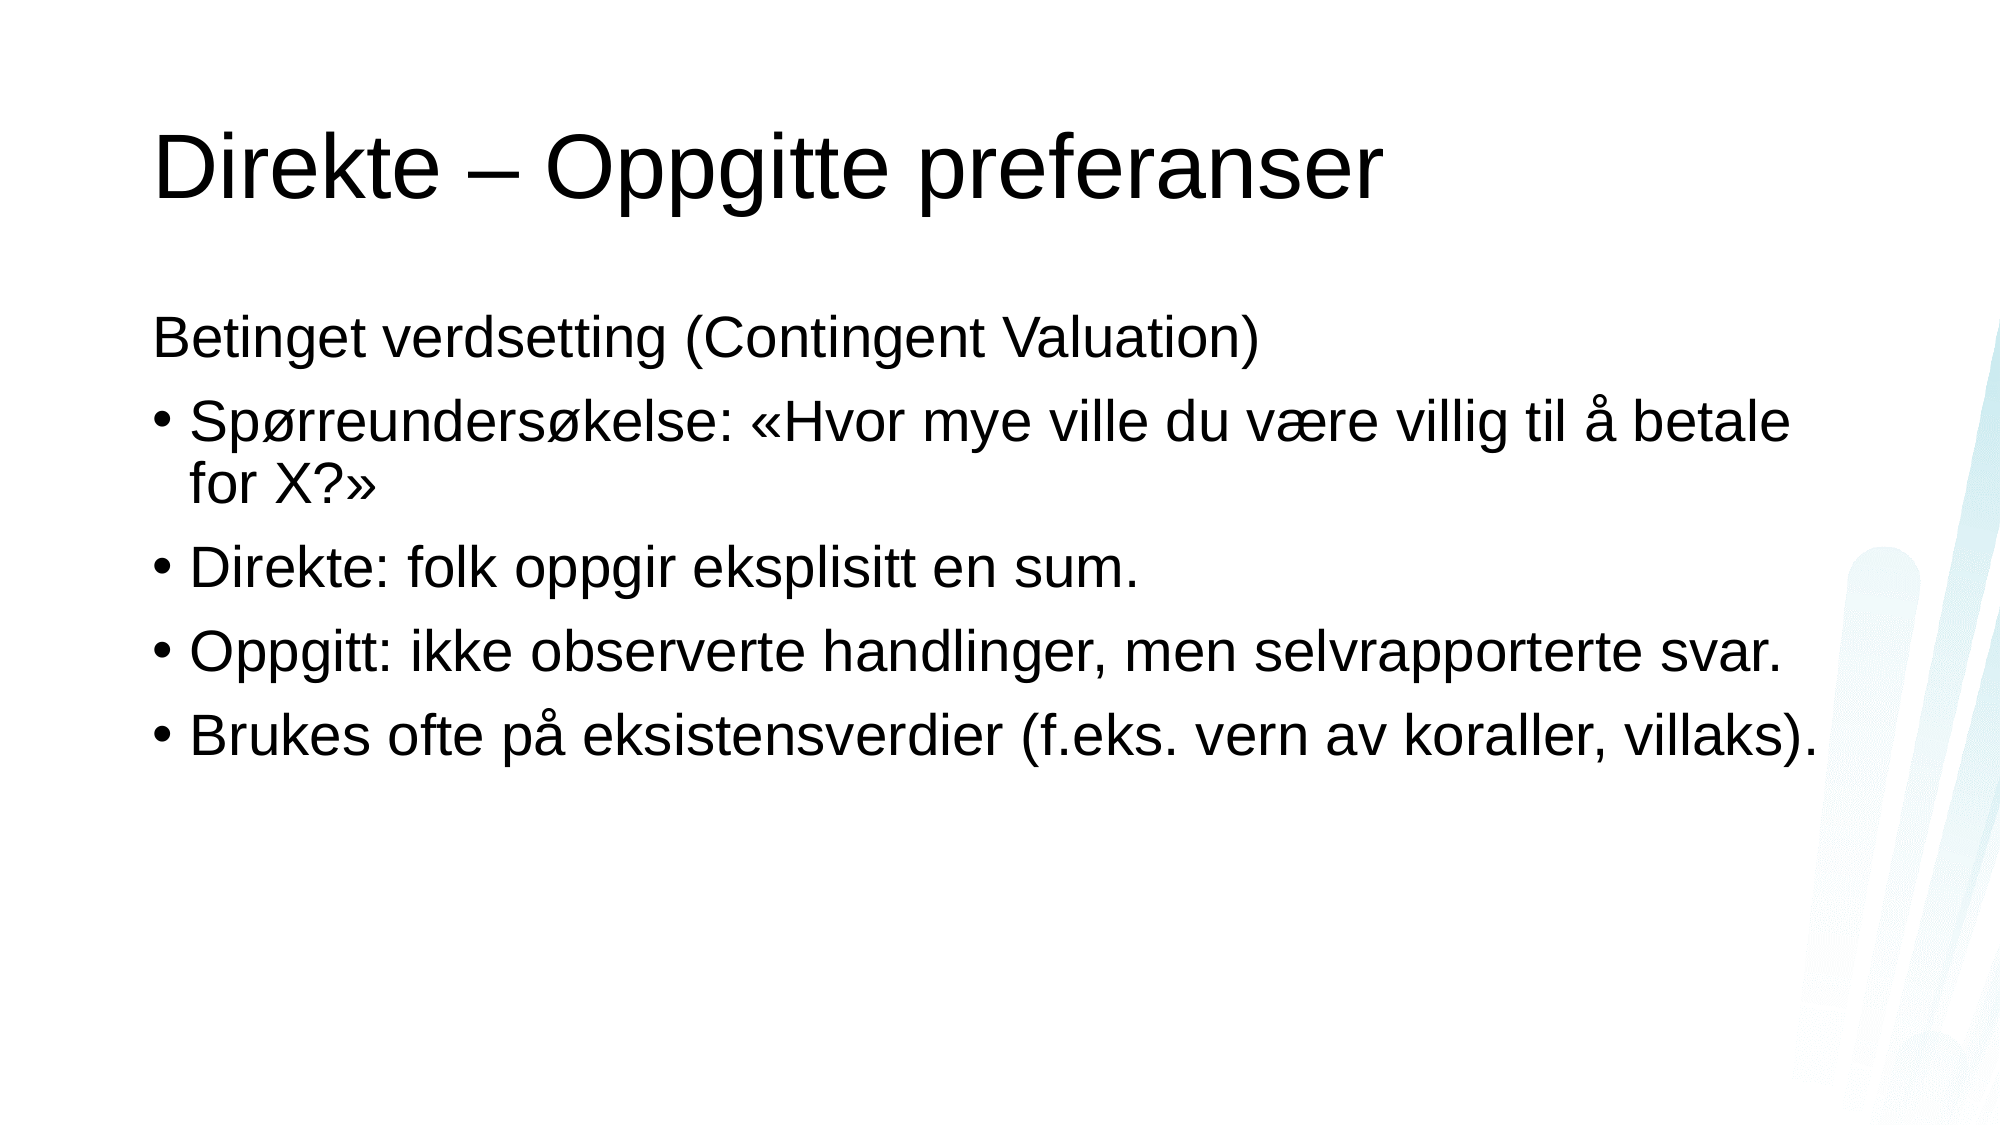

# Direkte – Oppgitte preferanser
Betinget verdsetting (Contingent Valuation)
Spørreundersøkelse: «Hvor mye ville du være villig til å betale for X?»
Direkte: folk oppgir eksplisitt en sum.
Oppgitt: ikke observerte handlinger, men selvrapporterte svar.
Brukes ofte på eksistensverdier (f.eks. vern av koraller, villaks).